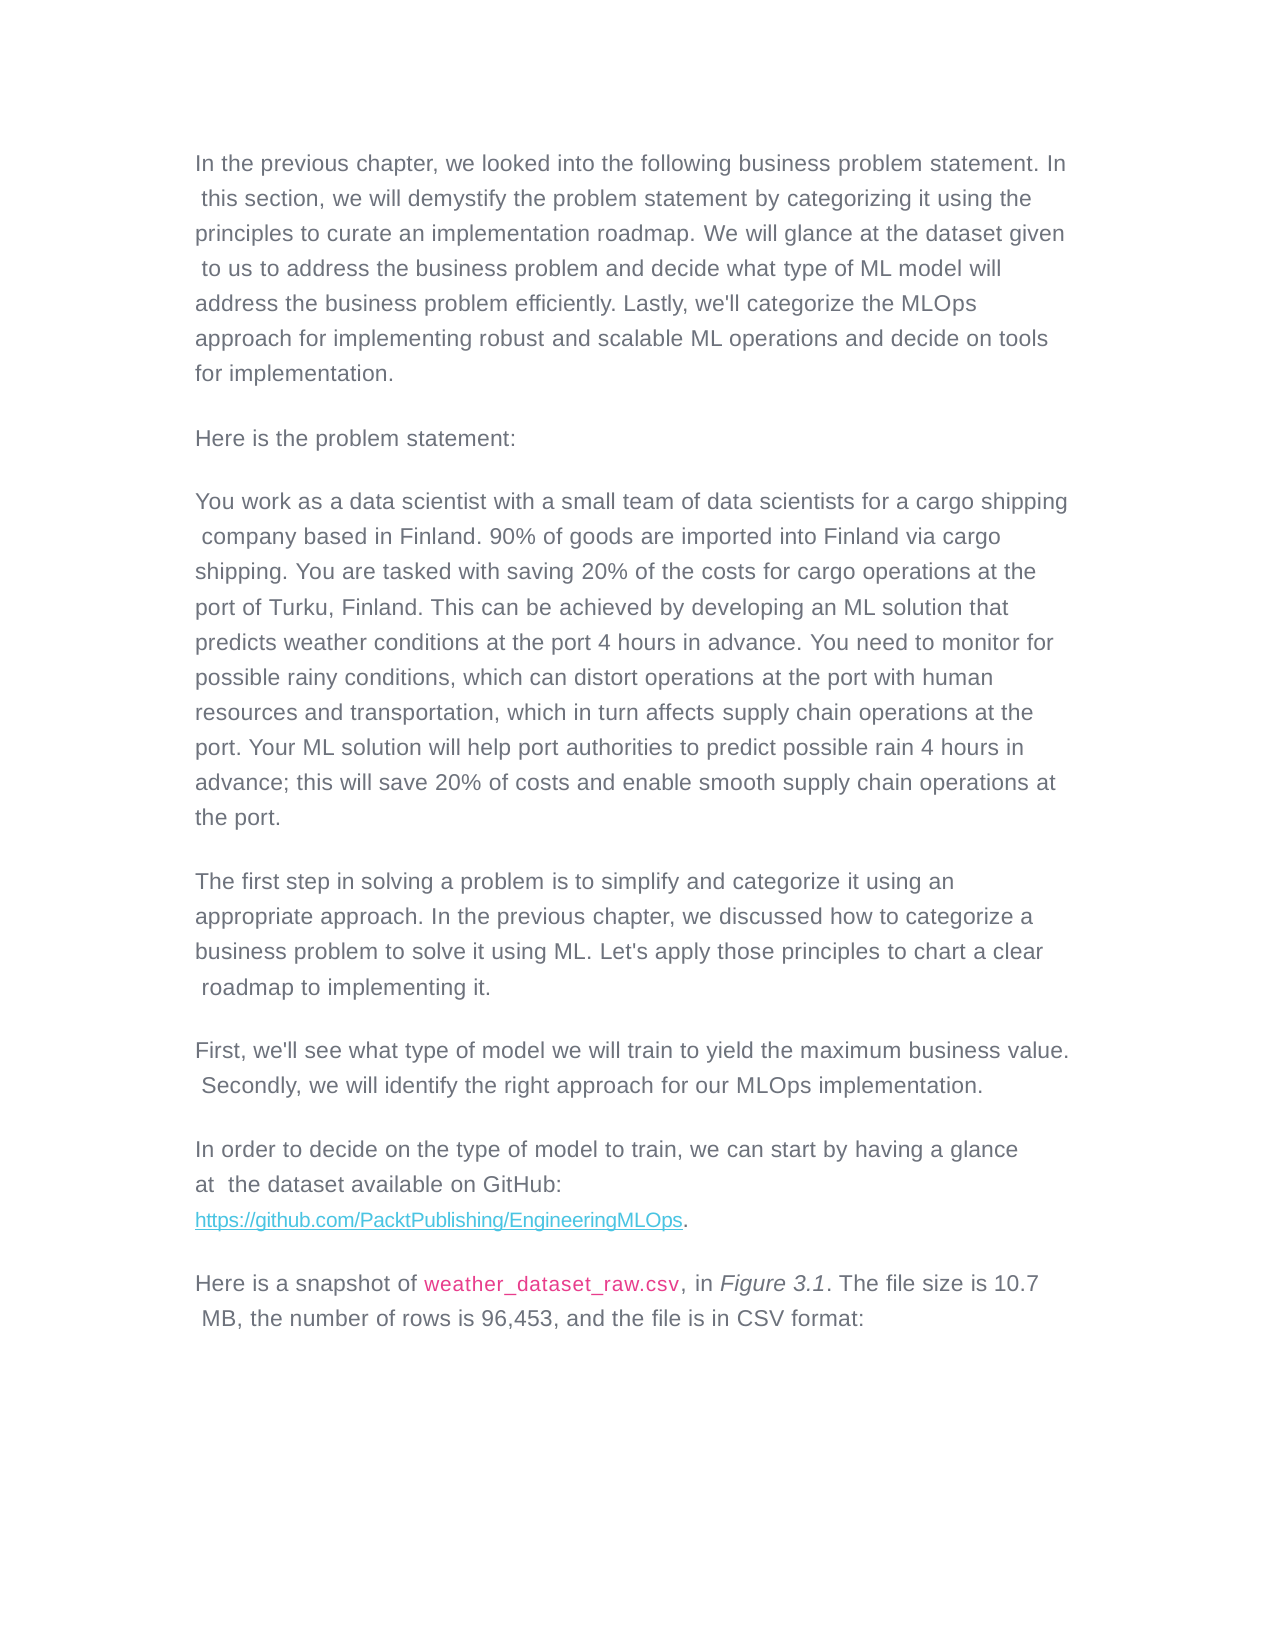

In the previous chapter, we looked into the following business problem statement. In  this section, we will demystify the problem statement by categorizing it using the  principles to curate an implementation roadmap. We will glance at the dataset given  to us to address the business problem and decide what type of ML model will  address the business problem efficiently. Lastly, we'll categorize the MLOps  approach for implementing robust and scalable ML operations and decide on tools  for implementation.

Here is the problem statement:

You work as a data scientist with a small team of data scientists for a cargo shipping  company based in Finland. 90% of goods are imported into Finland via cargo  shipping. You are tasked with saving 20% of the costs for cargo operations at the  port of Turku, Finland. This can be achieved by developing an ML solution that  predicts weather conditions at the port 4 hours in advance. You need to monitor for  possible rainy conditions, which can distort operations at the port with human  resources and transportation, which in turn affects supply chain operations at the  port. Your ML solution will help port authorities to predict possible rain 4 hours in  advance; this will save 20% of costs and enable smooth supply chain operations at  the port.

The first step in solving a problem is to simplify and categorize it using an  appropriate approach. In the previous chapter, we discussed how to categorize a  business problem to solve it using ML. Let's apply those principles to chart a clear  roadmap to implementing it.

First, we'll see what type of model we will train to yield the maximum business value.  Secondly, we will identify the right approach for our MLOps implementation.

In order to decide on the type of model to train, we can start by having a glance at  the dataset available on GitHub: https://github.com/PacktPublishing/EngineeringMLOps.

Here is a snapshot of weather_dataset_raw.csv, in Figure 3.1. The file size is 10.7  MB, the number of rows is 96,453, and the file is in CSV format: